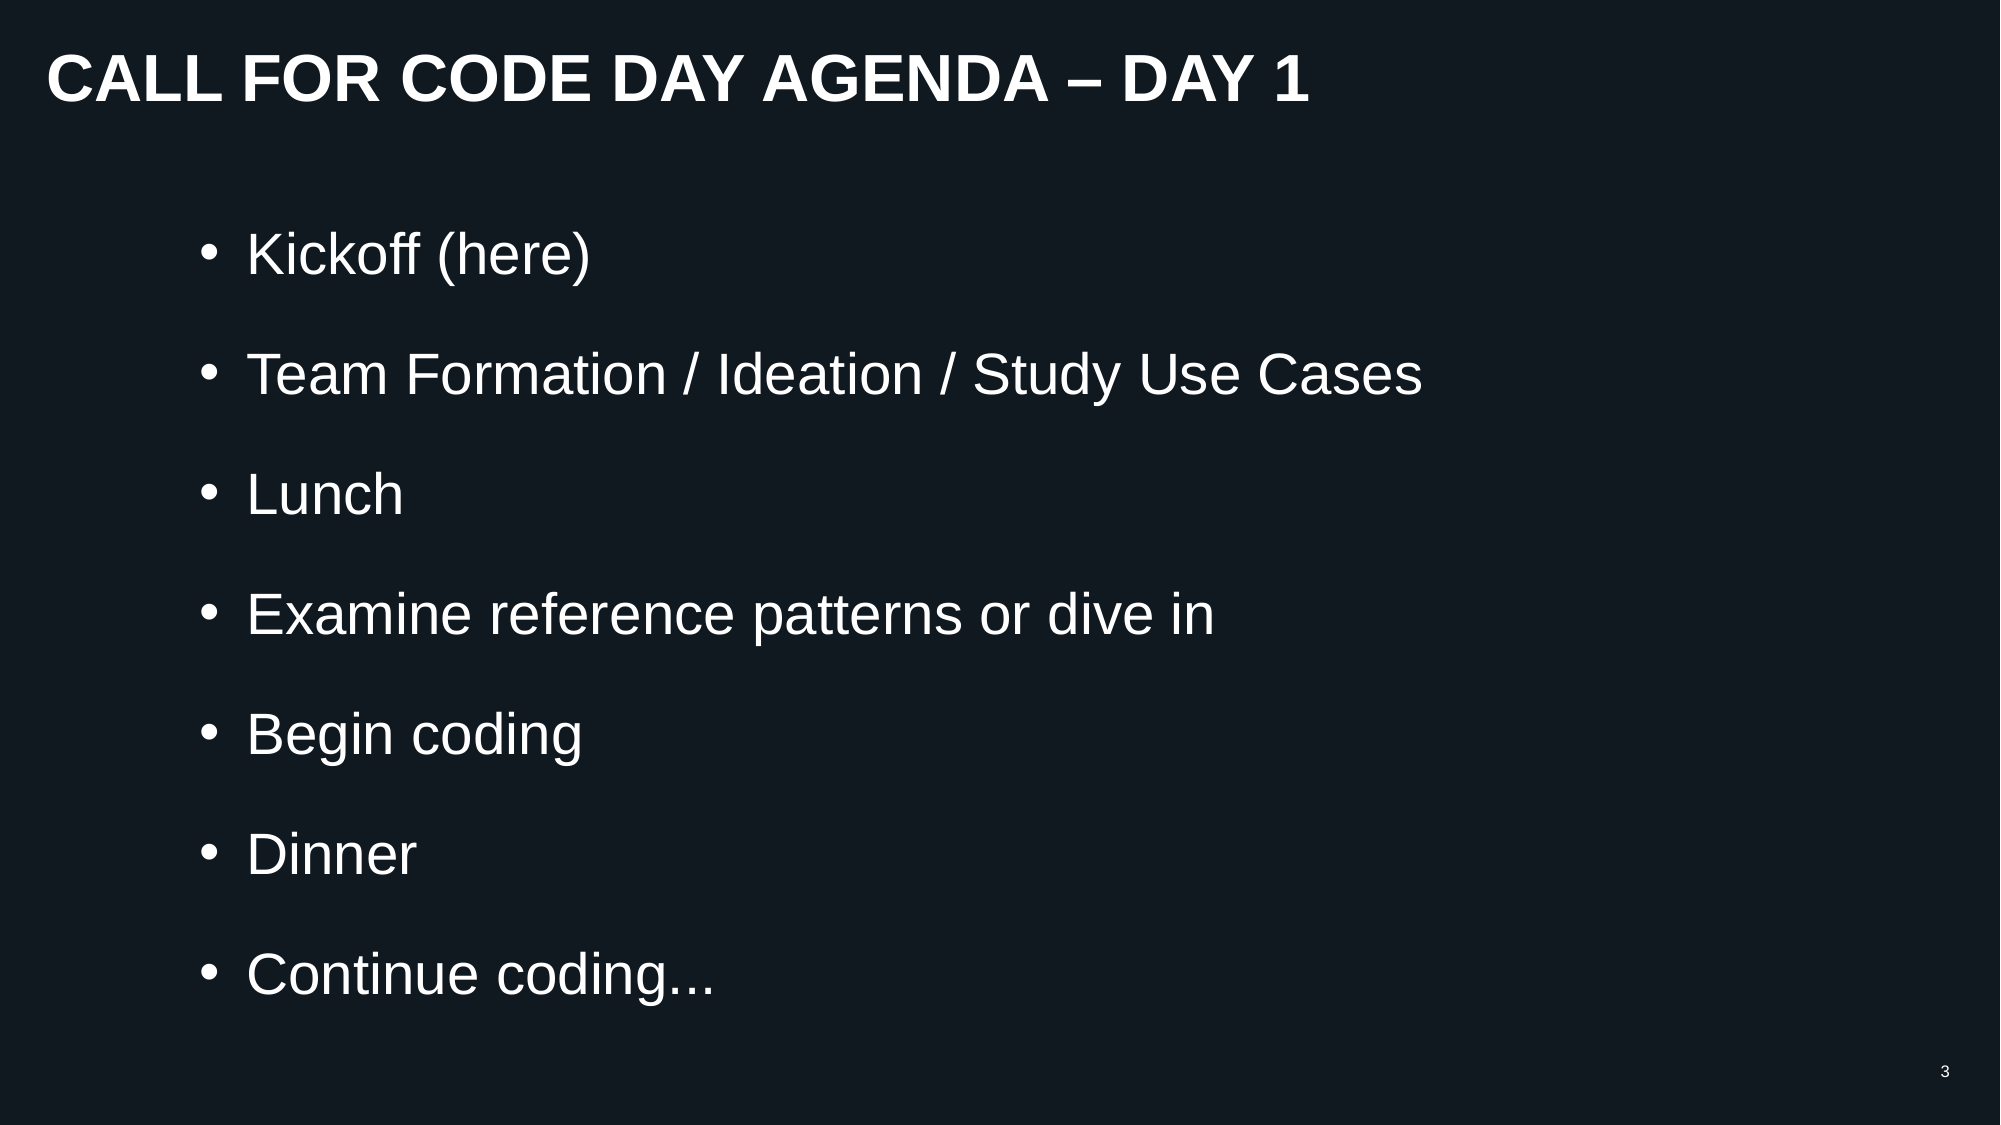

# CALL FOR CODE DAY AGENDA – DAY 1
Kickoff (here)
Team Formation / Ideation / Study Use Cases
Lunch
Examine reference patterns or dive in
Begin coding
Dinner
Continue coding...
3